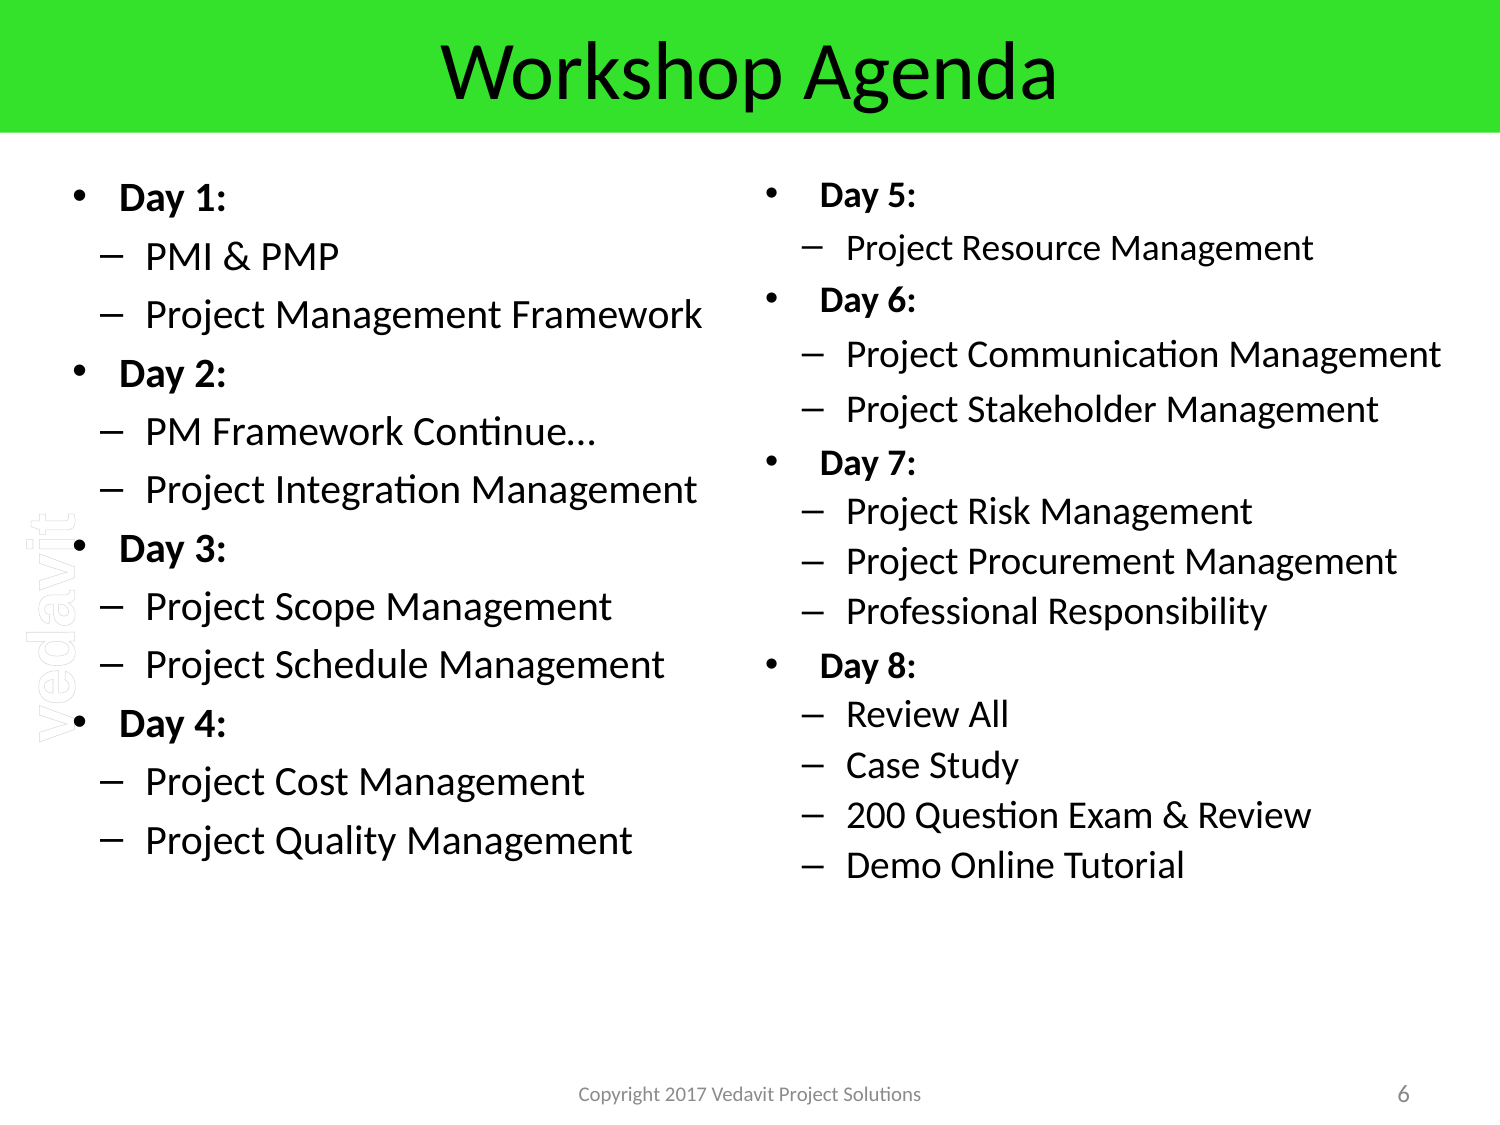

# Workshop Agenda
Day 1:
PMI & PMP
Project Management Framework
Day 2:
PM Framework Continue…
Project Integration Management
Day 3:
Project Scope Management
Project Schedule Management
Day 4:
Project Cost Management
Project Quality Management

Day 5:
Project Resource Management
Day 6:
Project Communication Management
Project Stakeholder Management
Day 7:
Project Risk Management
Project Procurement Management
Professional Responsibility
Day 8:
Review All
Case Study
200 Question Exam & Review
Demo Online Tutorial
Copyright 2017 Vedavit Project Solutions
6